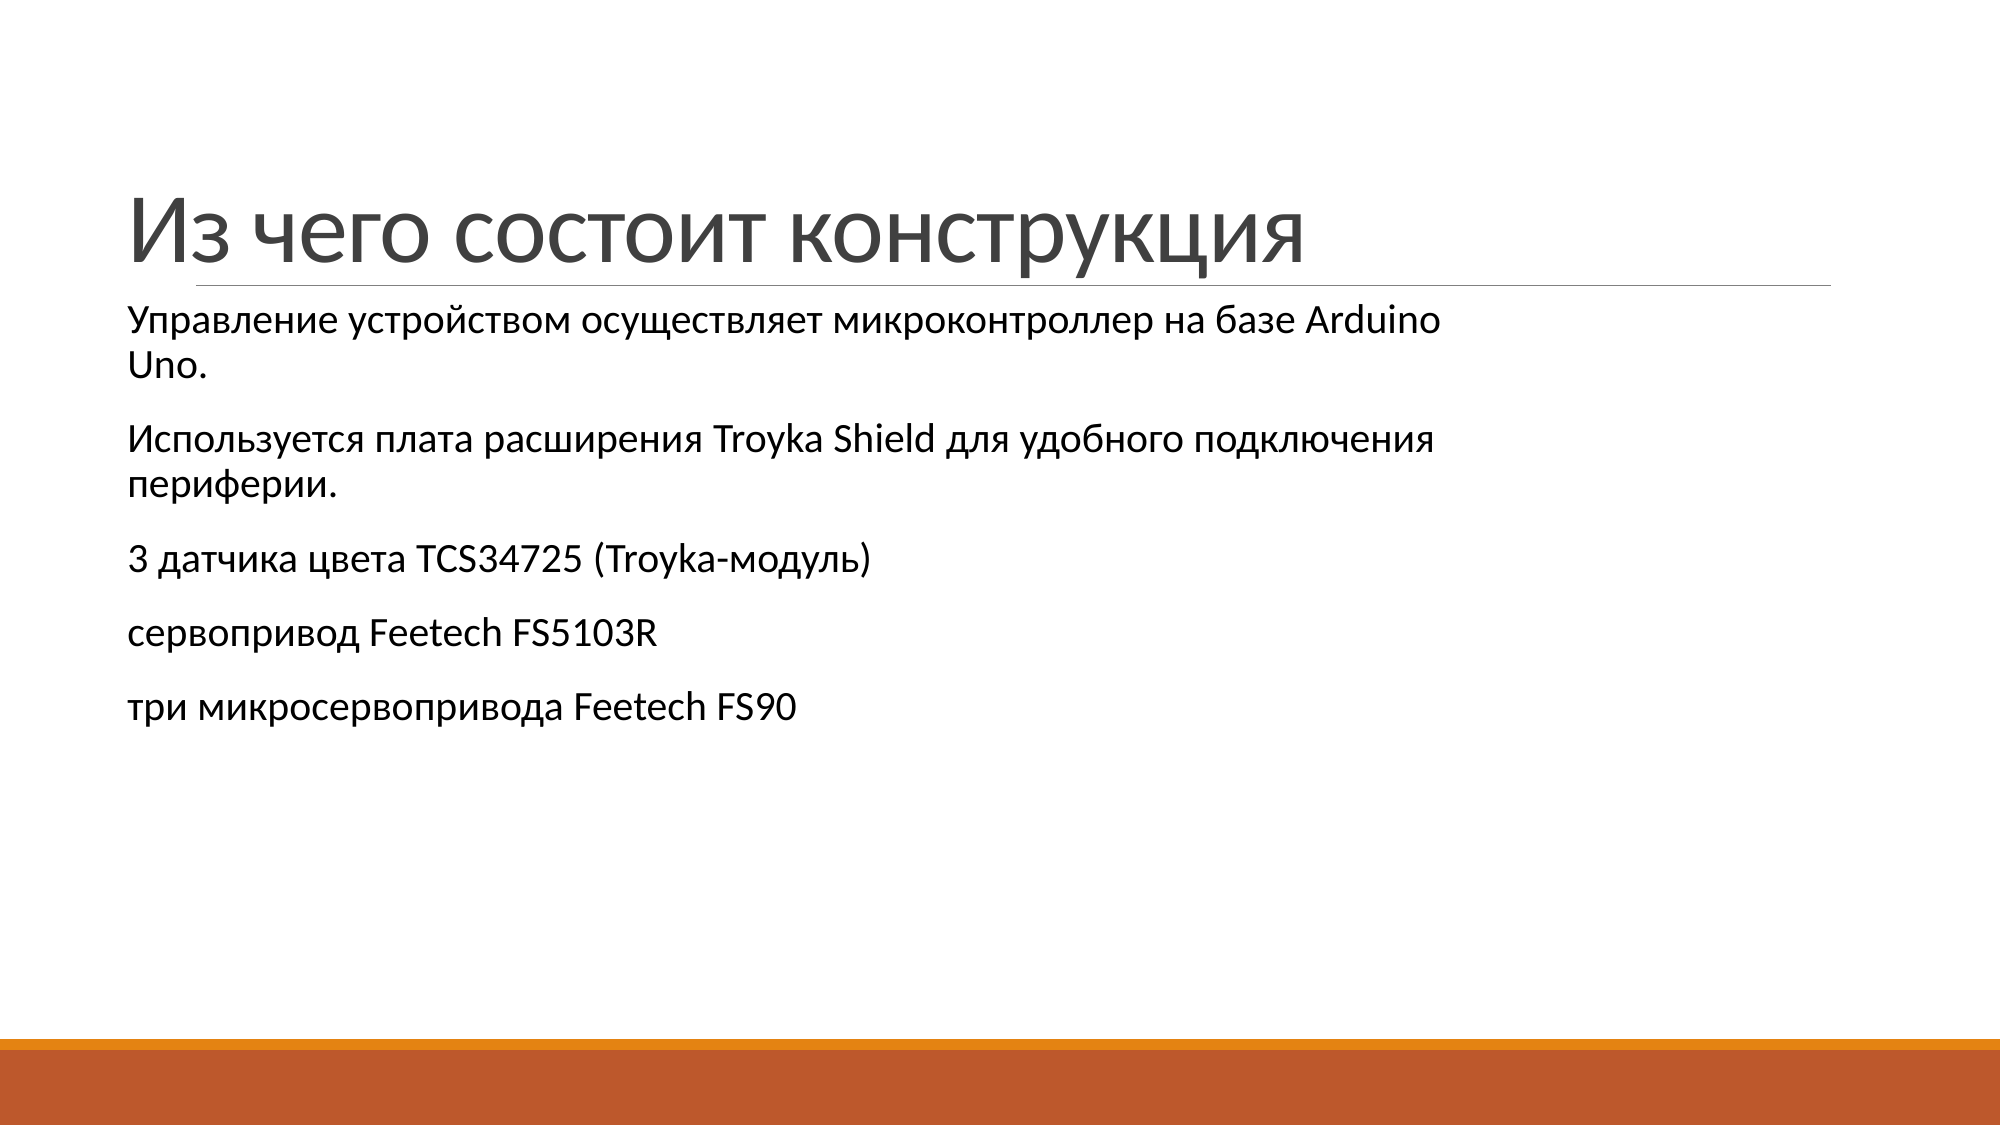

# Из чего состоит конструкция
Управление устройством осуществляет микроконтроллер на базе Arduino Uno.
Используется плата расширения Troyka Shield для удобного подключения периферии.
3 датчика цвета TCS34725 (Troyka-модуль)
сервопривод Feetech FS5103R
три микросервопривода Feetech FS90